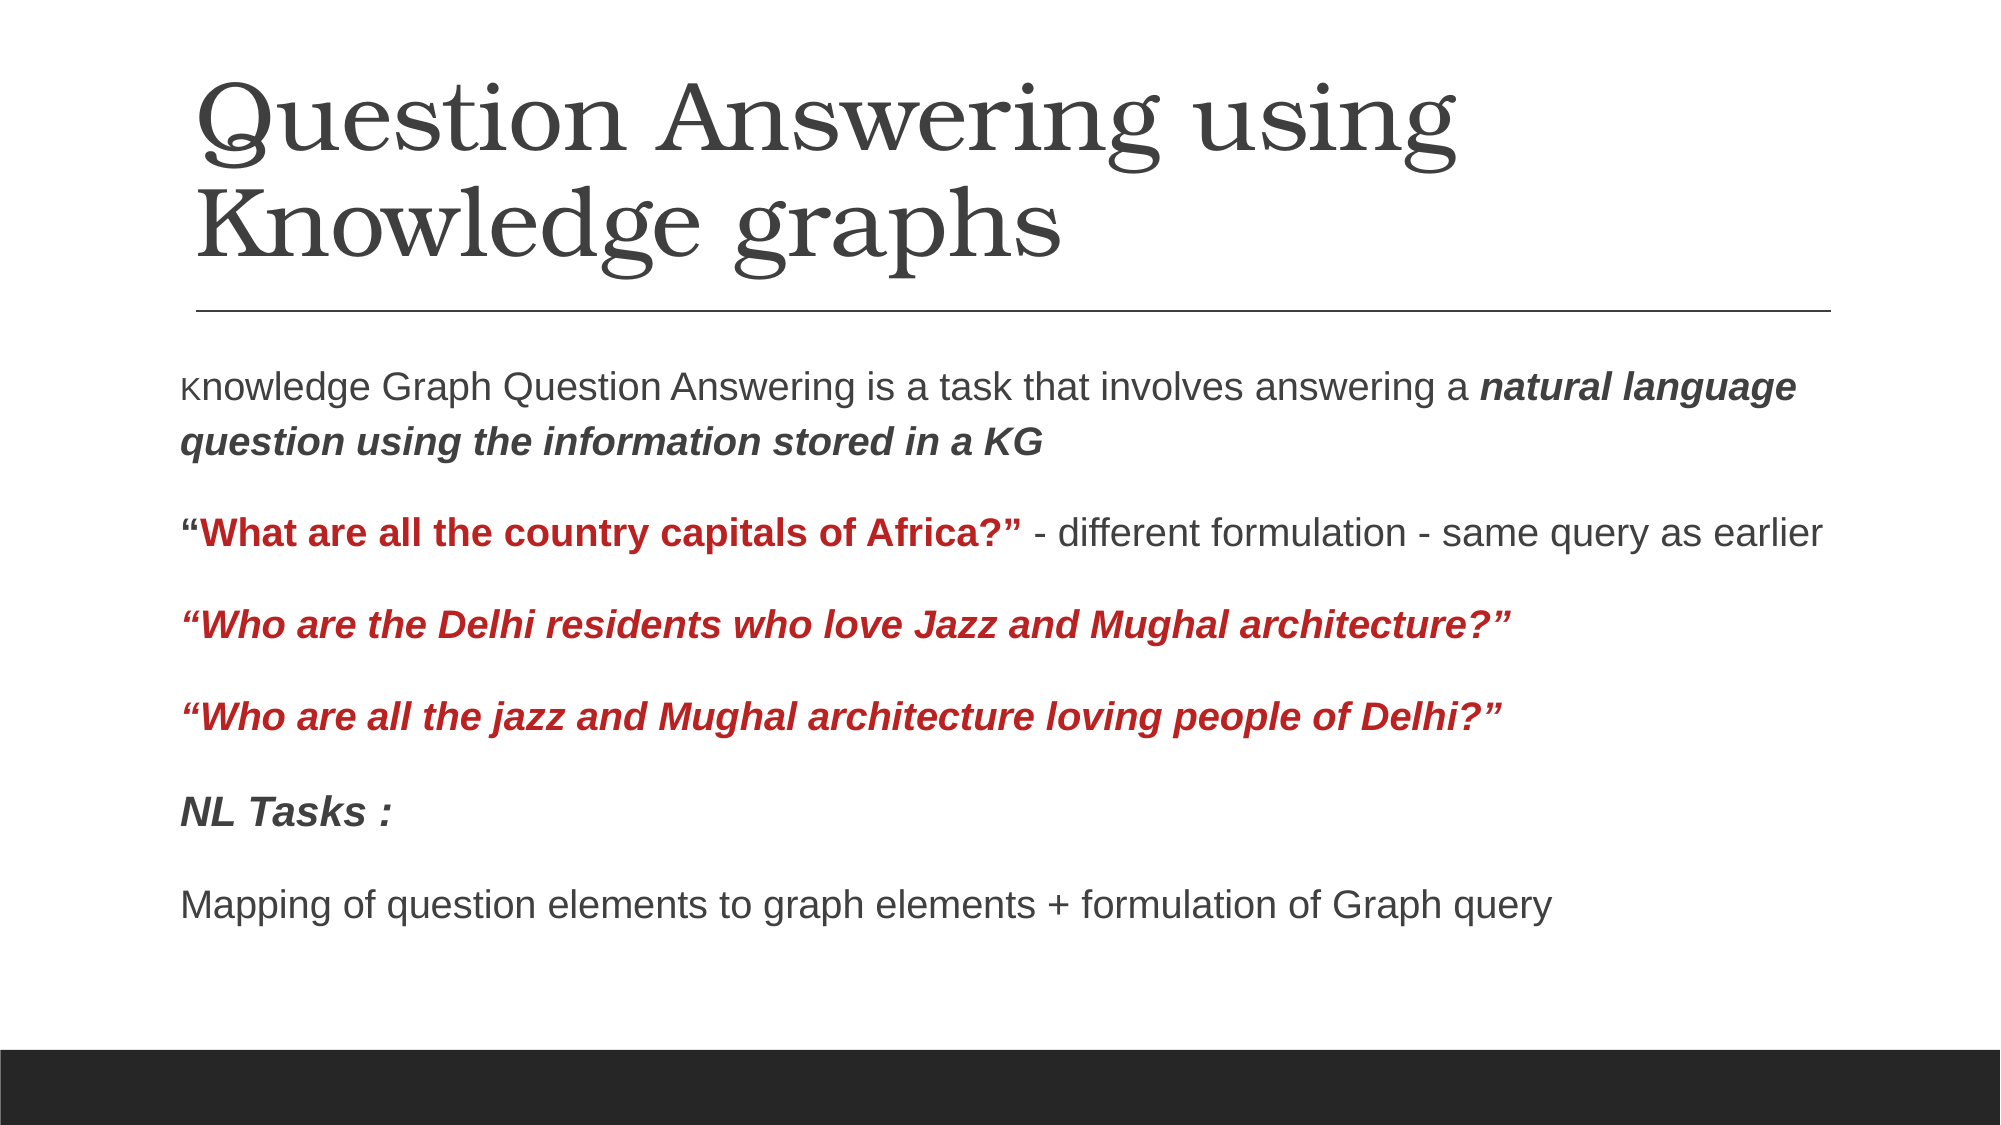

# Question Answering using Knowledge graphs
Knowledge Graph Question Answering is a task that involves answering a natural language question using the information stored in a KG
“What are all the country capitals of Africa?” - different formulation - same query as earlier
“Who are the Delhi residents who love Jazz and Mughal architecture?”
“Who are all the jazz and Mughal architecture loving people of Delhi?”
NL Tasks :
Mapping of question elements to graph elements + formulation of Graph query